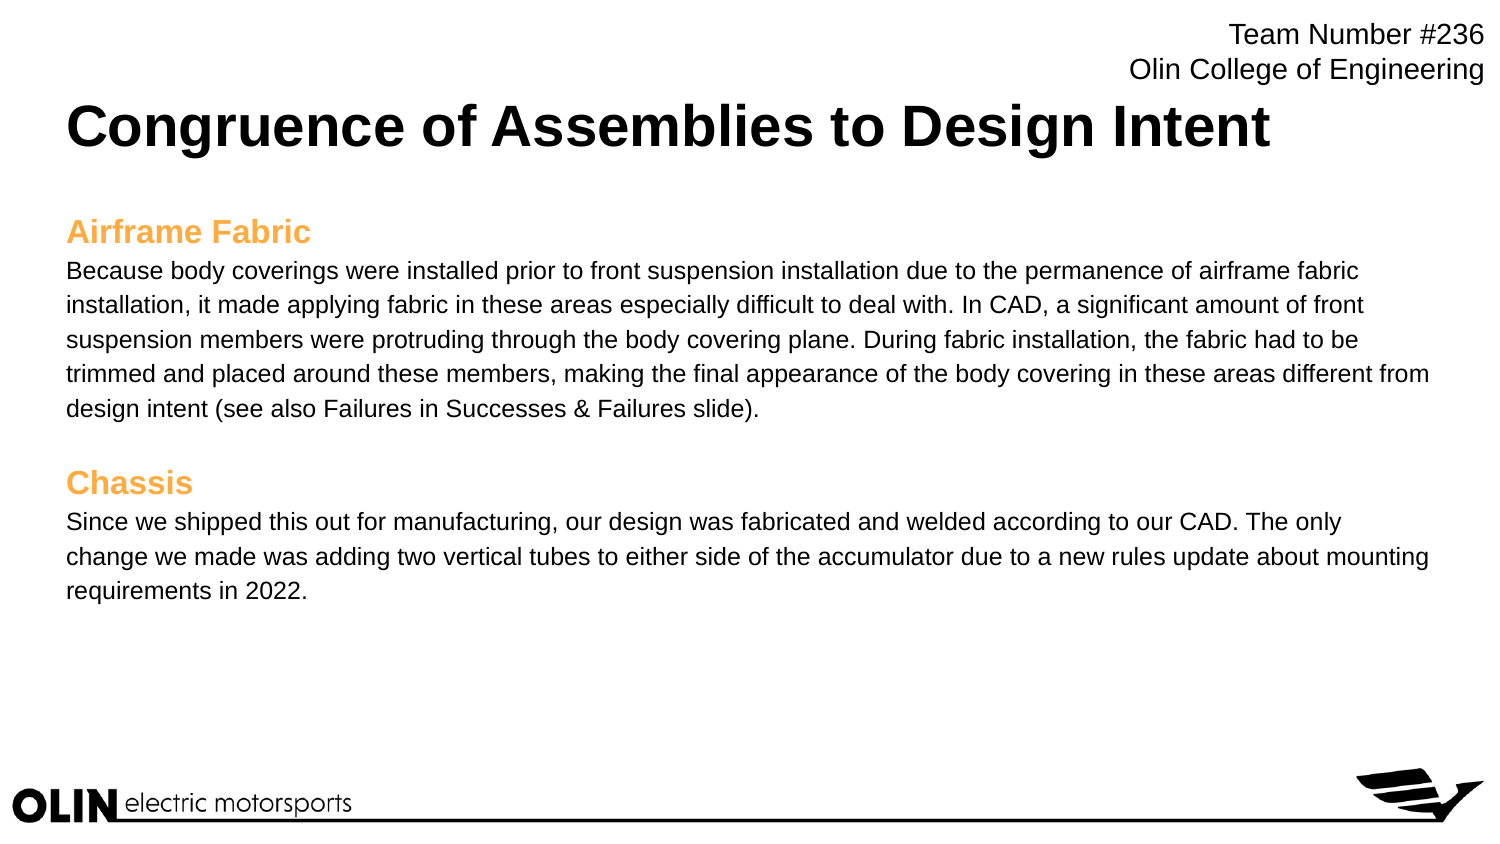

Team Number #236
Olin College of Engineering
# Congruence of Assemblies to Design Intent
Airframe Fabric
Because body coverings were installed prior to front suspension installation due to the permanence of airframe fabric installation, it made applying fabric in these areas especially difficult to deal with. In CAD, a significant amount of front suspension members were protruding through the body covering plane. During fabric installation, the fabric had to be trimmed and placed around these members, making the final appearance of the body covering in these areas different from design intent (see also Failures in Successes & Failures slide).
Chassis
Since we shipped this out for manufacturing, our design was fabricated and welded according to our CAD. The only change we made was adding two vertical tubes to either side of the accumulator due to a new rules update about mounting requirements in 2022.